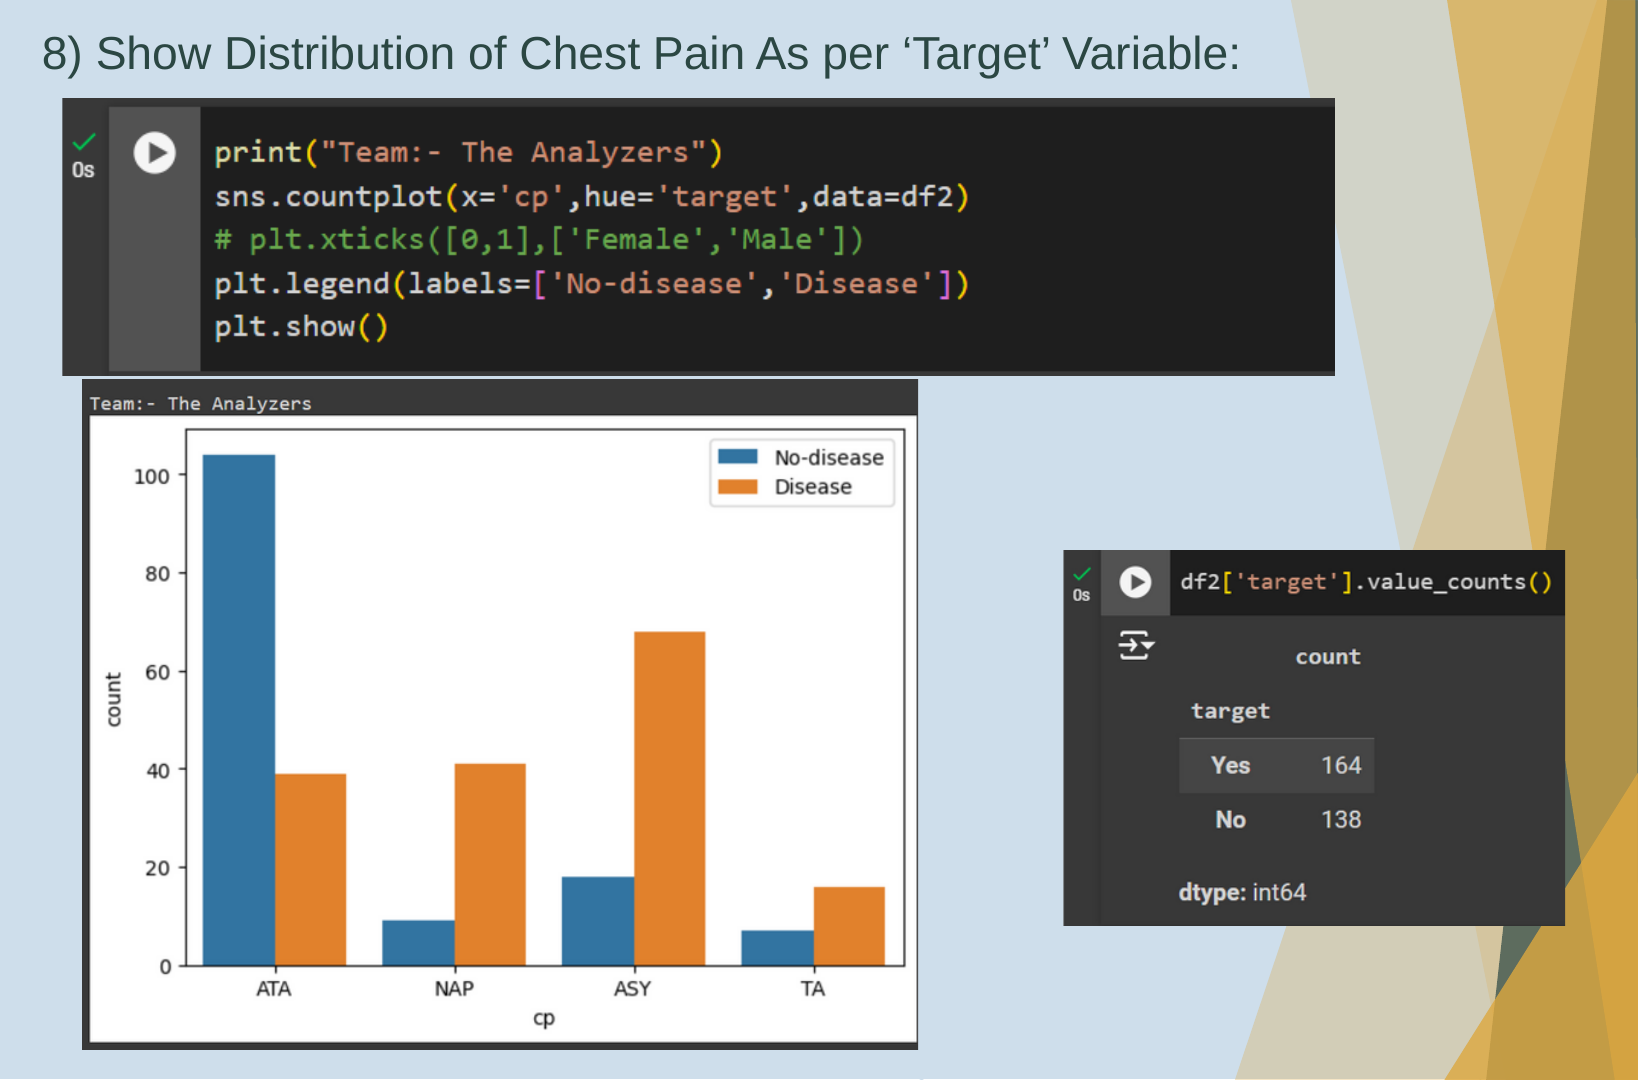

8) Show Distribution of Chest Pain As per ‘Target’ Variable: